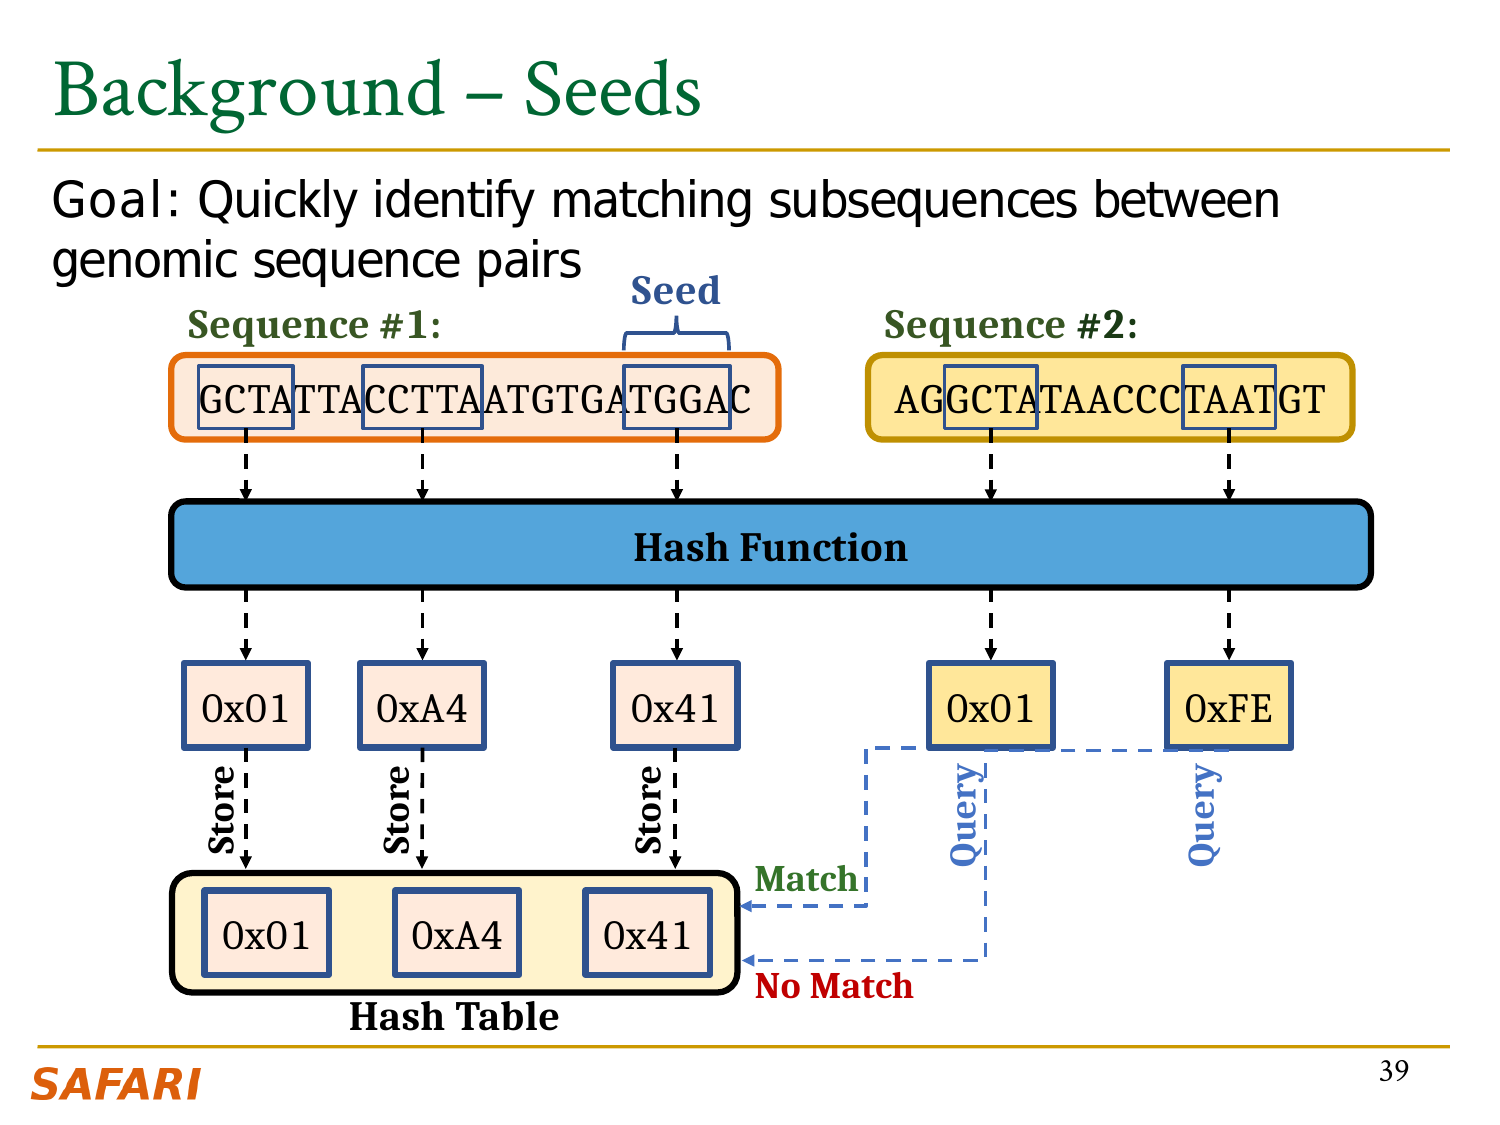

# Background – Seeds
Goal: Quickly identify matching subsequences between genomic sequence pairs
Seed

Sequence #1:
Sequence #2:
GCTATTACCTTAATGTGATGGAC
AGGCTATAACCCTAATGT

Hash Function

0x01
0xA4
0x41
0x01
0xFE
Store
Store
Store
Query
Query
Match
0x01
0xA4
0x41
No Match
Hash Table
39